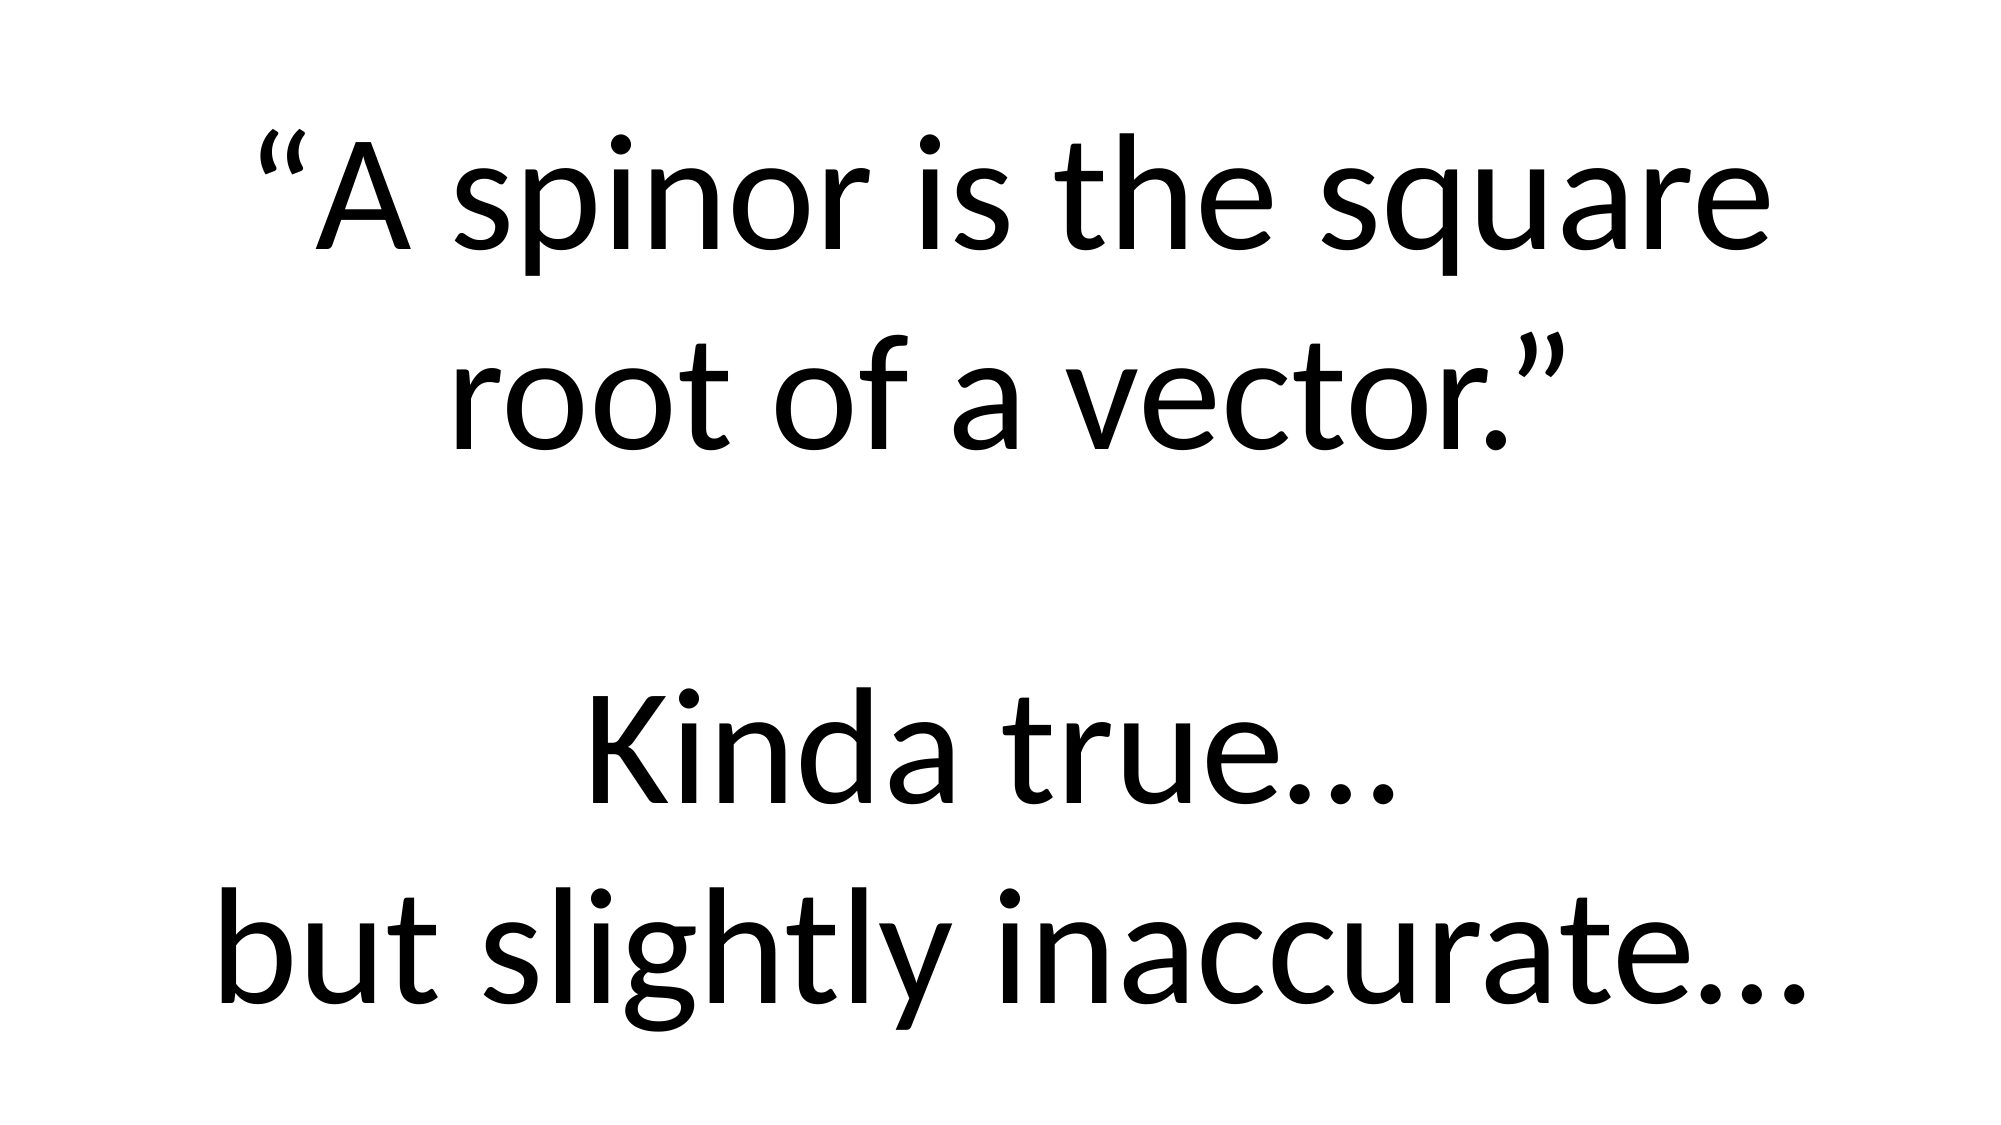

“A spinor is the square root of a vector.”
Kinda true…
but slightly inaccurate…